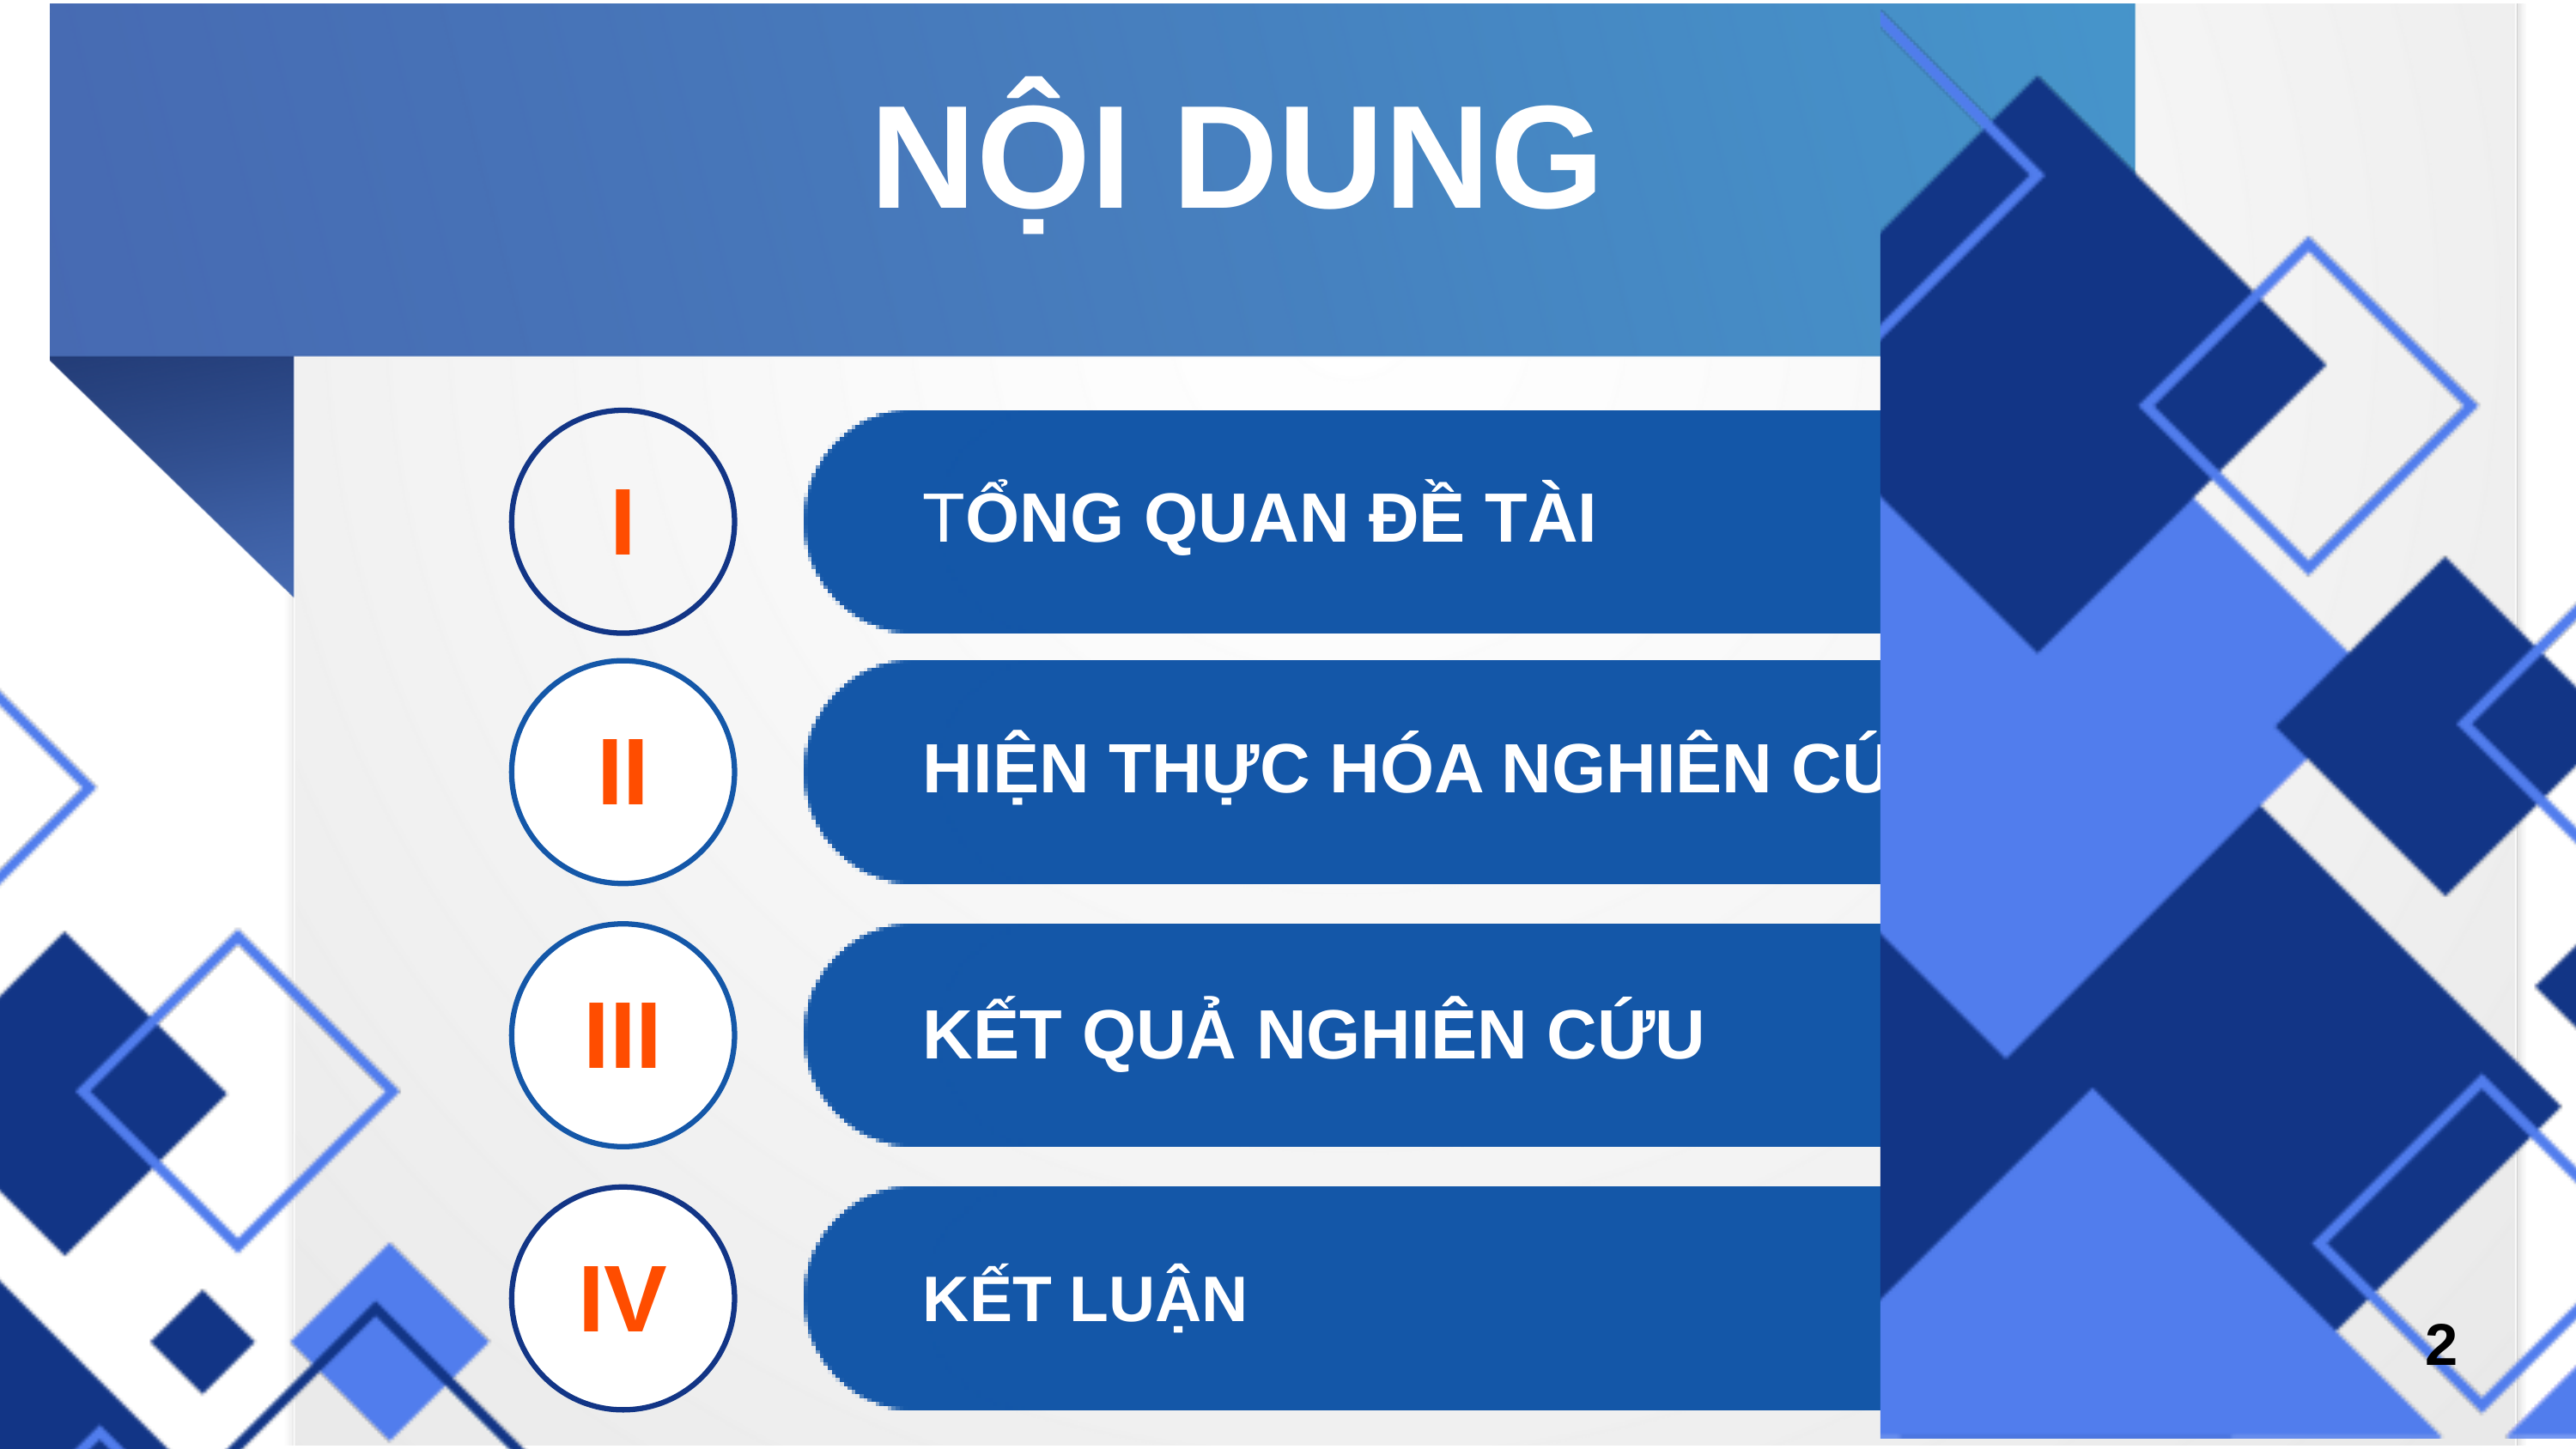

NỘI DUNG

TỔNG QUAN ĐỀ TÀI

I

HIỆN THỰC HÓA NGHIÊN CỨU

II

III

KẾT QUẢ NGHIÊN CỨU

KẾT LUẬN

IV

2